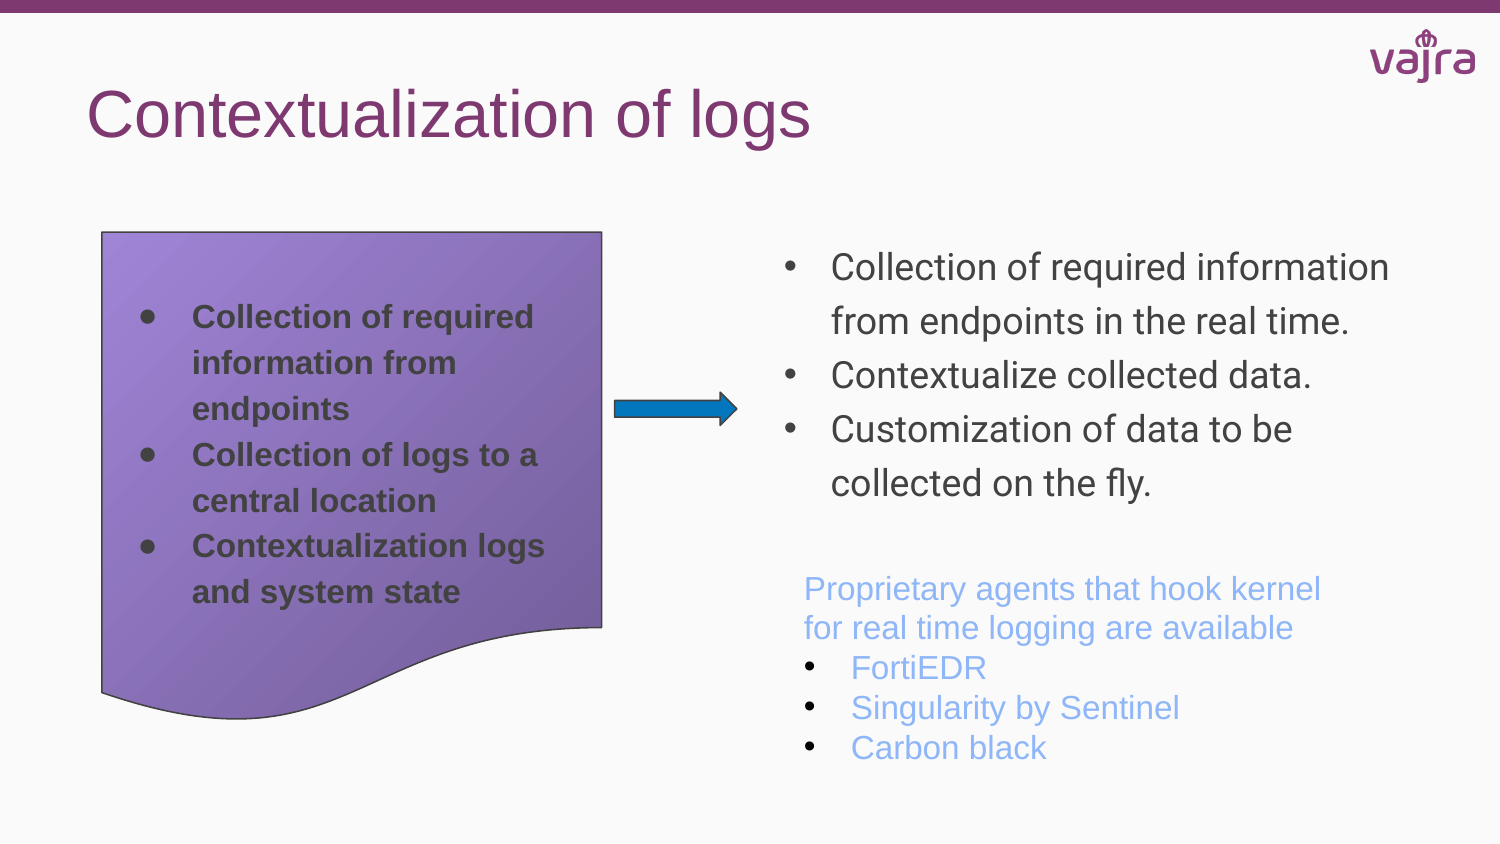

# Contextualization of logs
Collection of required information from endpoints in the real time.
Contextualize collected data.
Customization of data to be collected on the fly.

Collection of required information from endpoints
Collection of logs to a central location
Contextualization logs and system state

Proprietary agents that hook kernel for real time logging are available
FortiEDR
Singularity by Sentinel
Carbon black